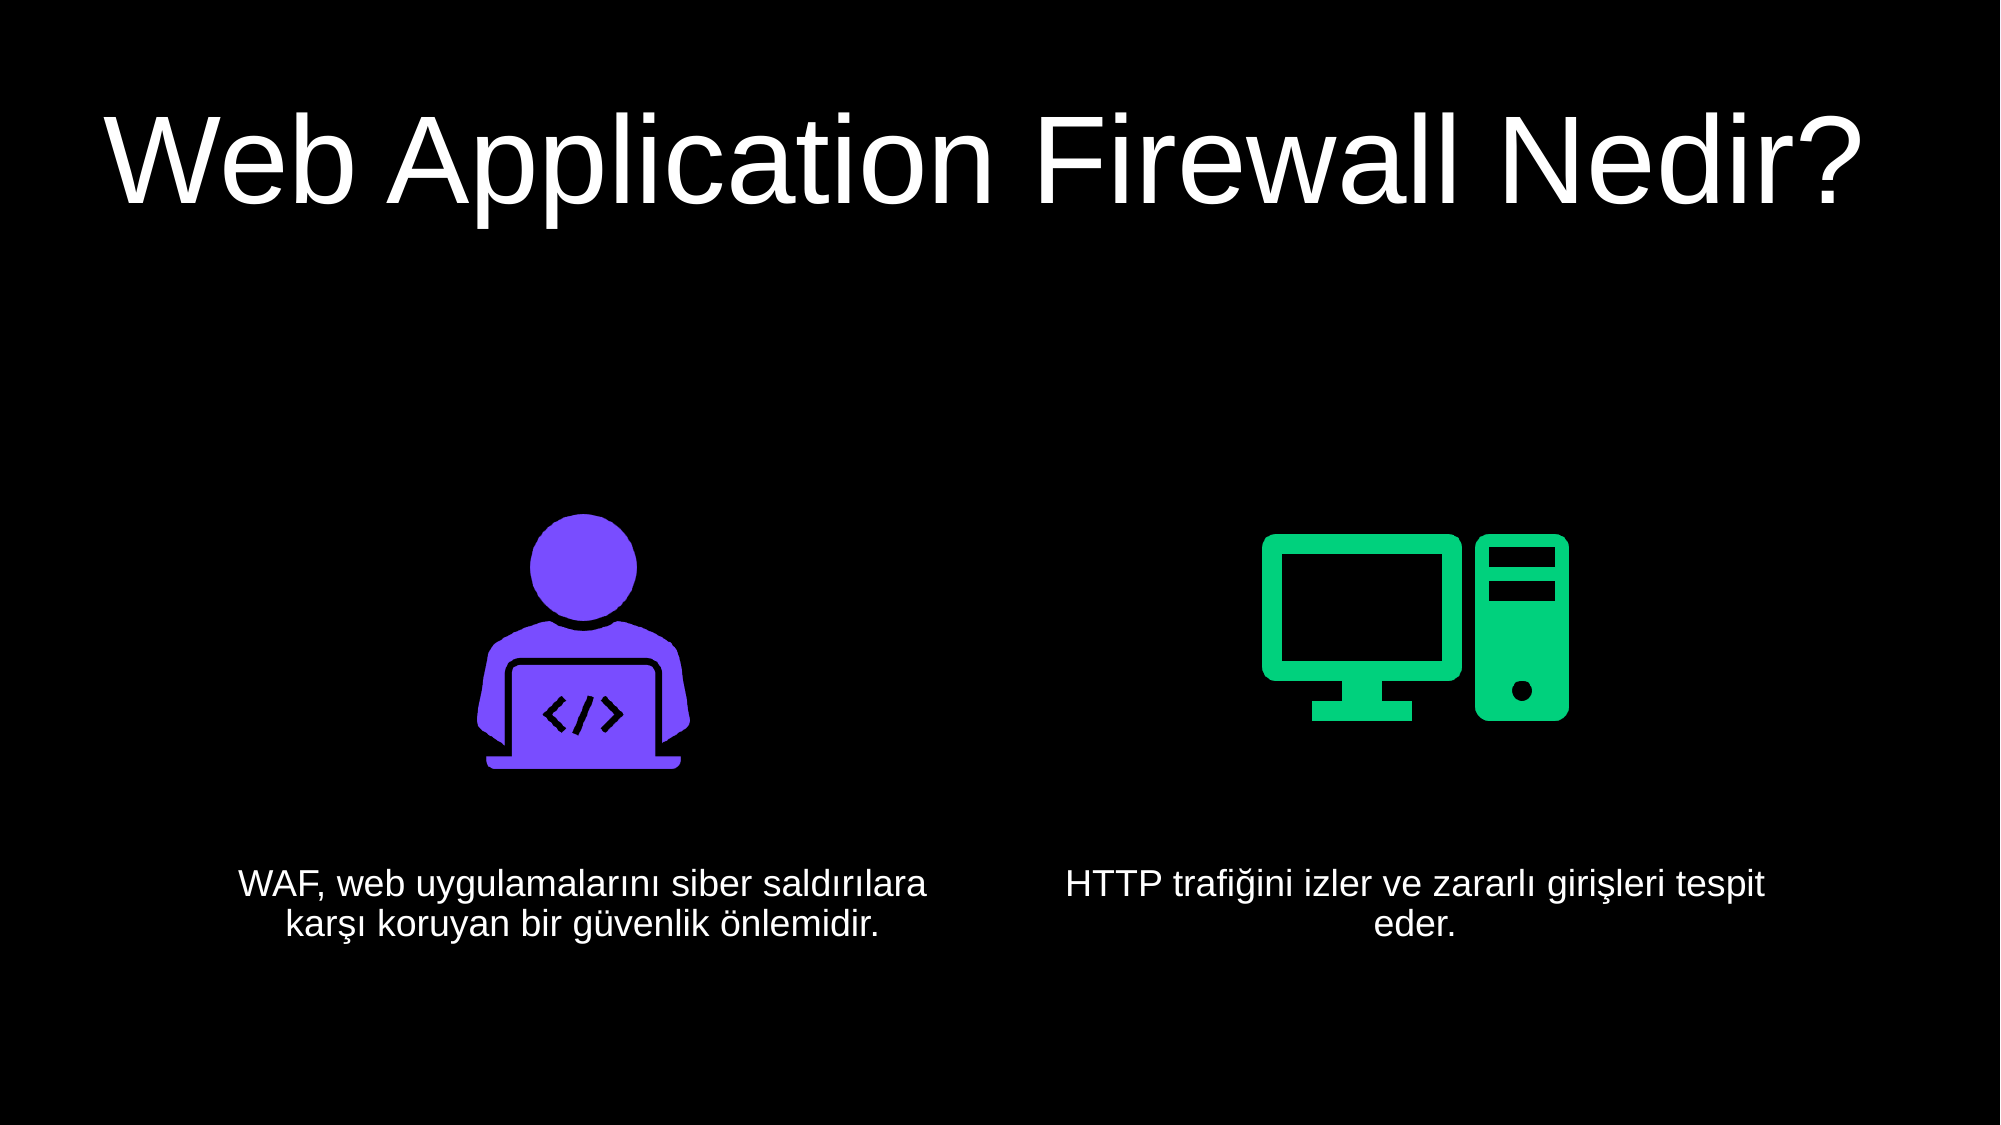

# Web Application Firewall Nedir?
WAF, web uygulamalarını siber saldırılara karşı koruyan bir güvenlik önlemidir.
HTTP trafiğini izler ve zararlı girişleri tespit eder.